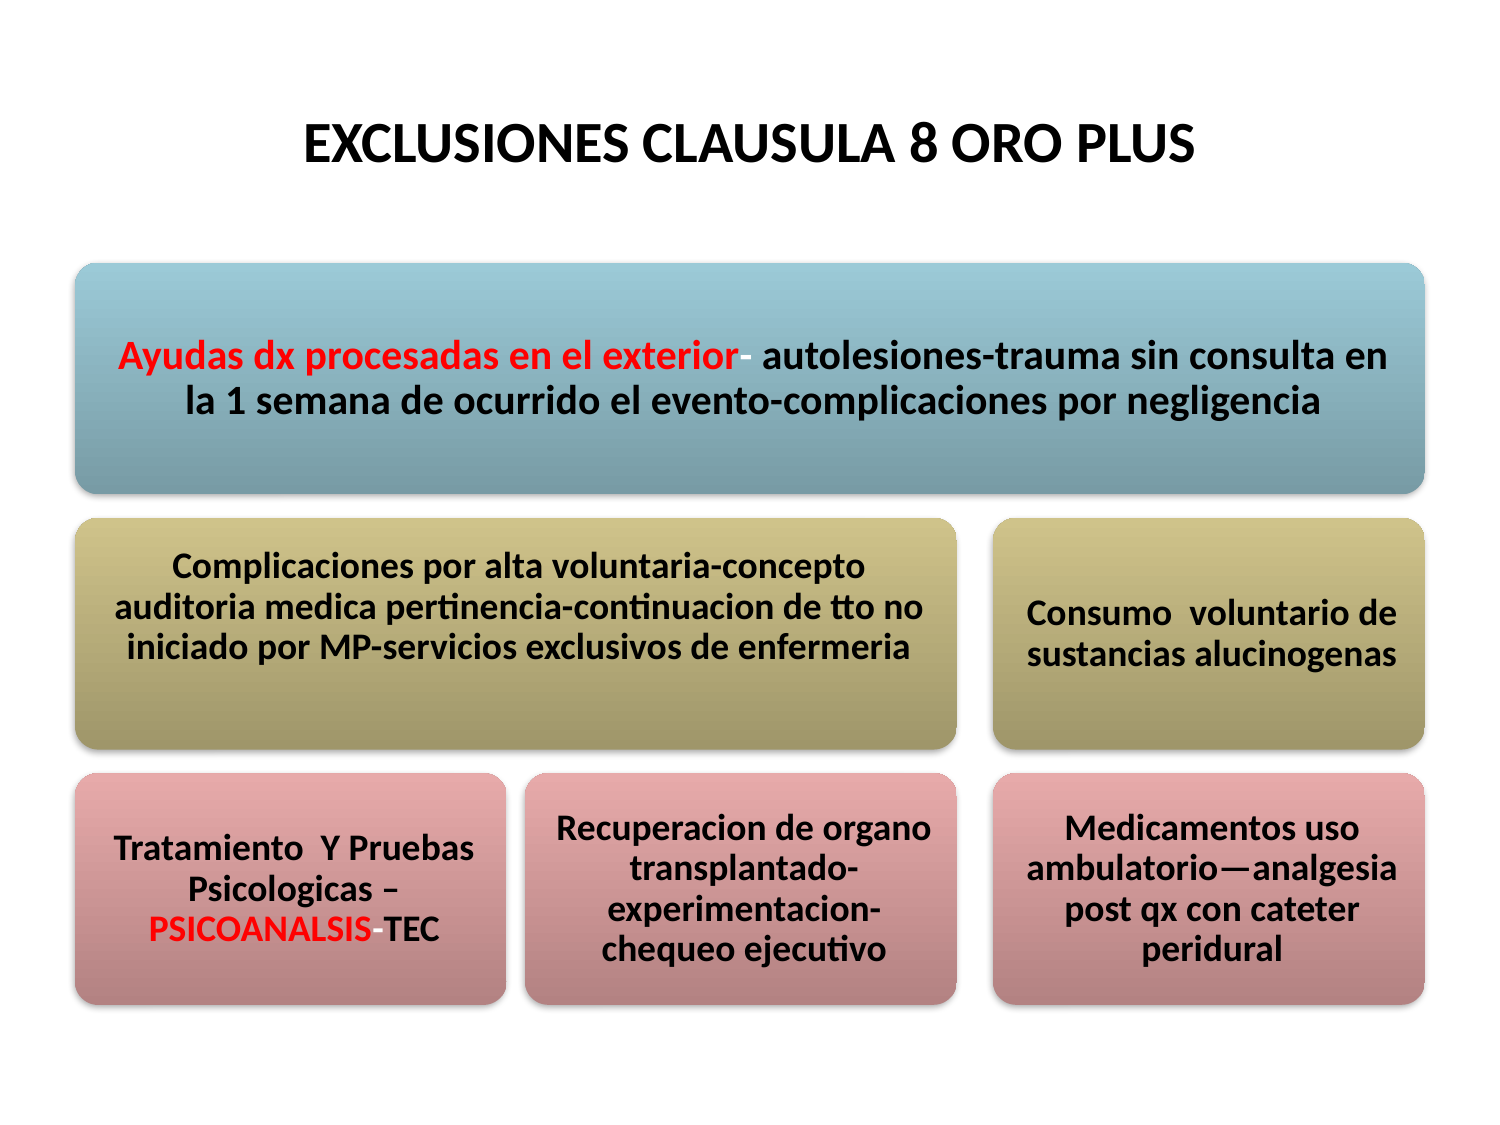

# EXCLUSIONES CLAUSULA 8 ORO PLUS
Ayudas dx procesadas en el exterior- autolesiones-trauma sin consulta en la 1 semana de ocurrido el evento-complicaciones por negligencia
Complicaciones por alta voluntaria-concepto auditoria medica pertinencia-continuacion de tto no iniciado por MP-servicios exclusivos de enfermeria

Tratamiento  Y Pruebas Psicologicas –PSICOANALSIS-TEC
Recuperacion de organo transplantado-experimentacion-chequeo ejecutivo
Consumo  voluntario de sustancias alucinogenas
Medicamentos uso ambulatorio—analgesia post qx con cateter peridural